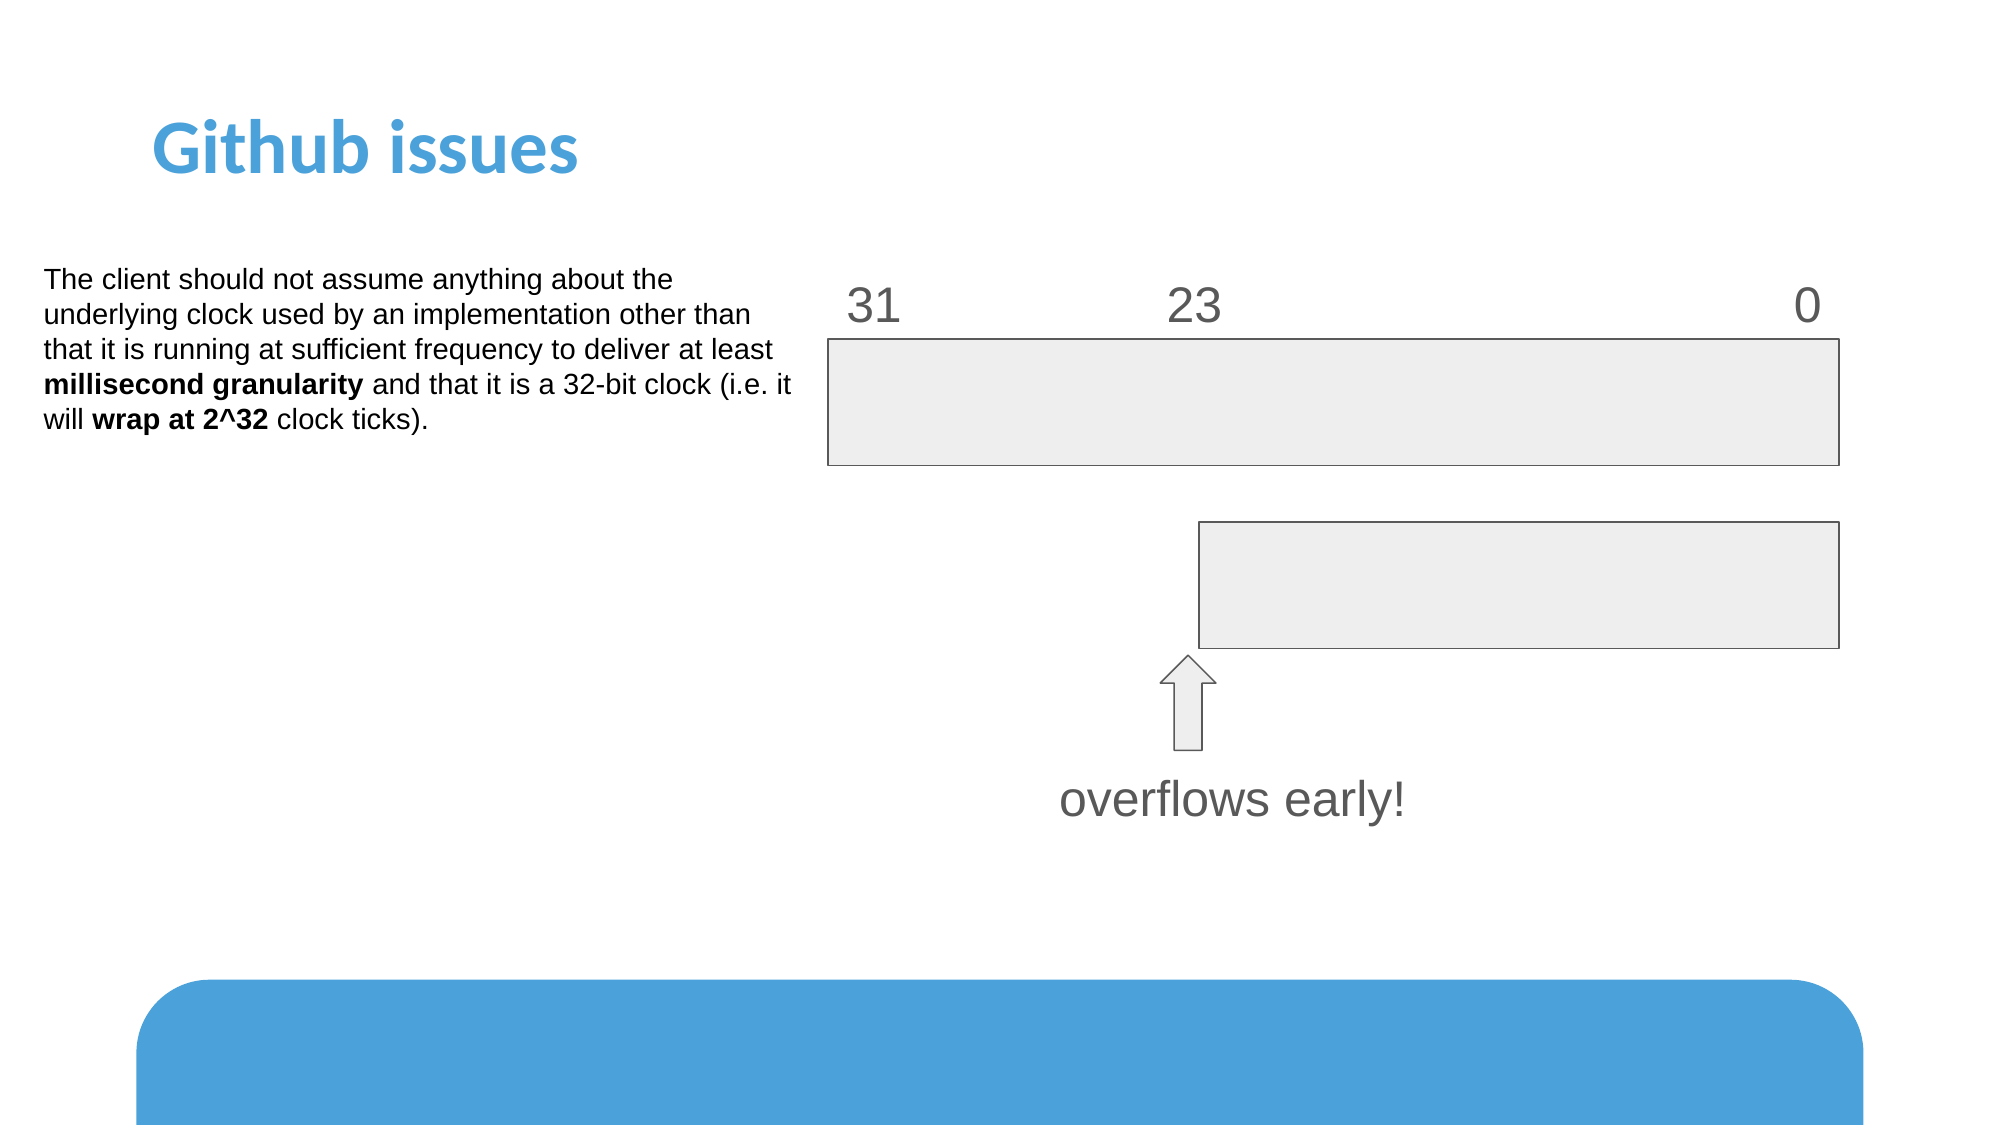

# Github issues
The client should not assume anything about the underlying clock used by an implementation other than that it is running at sufficient frequency to deliver at least millisecond granularity and that it is a 32-bit clock (i.e. it will wrap at 2^32 clock ticks).

31                   23                                         0

overflows early!